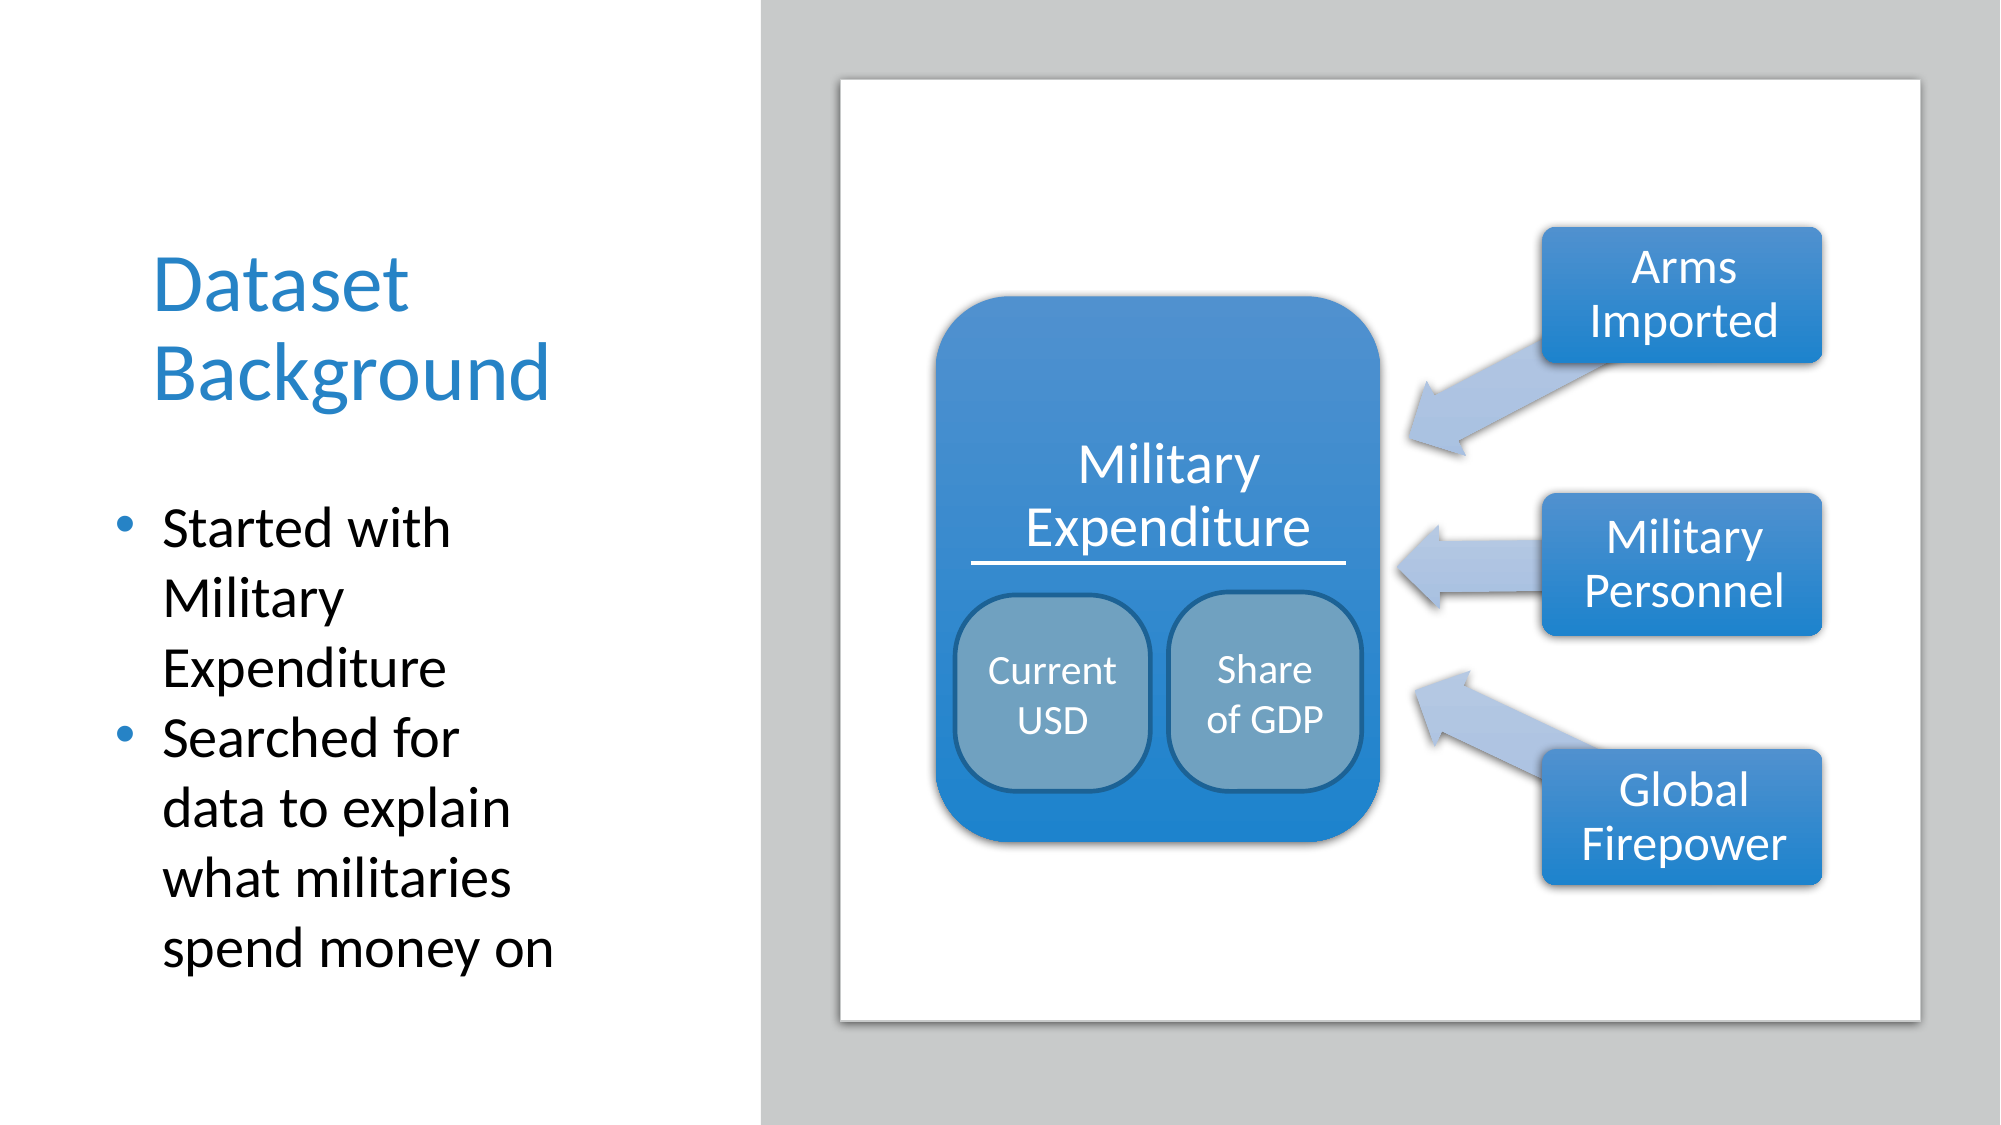

Military Expenditure
Arms Imported
Military Personnel
Global Firepower
Dataset Background
Started with Military Expenditure
Searched for data to explain what militaries spend money on
Share of GDP
Current USD